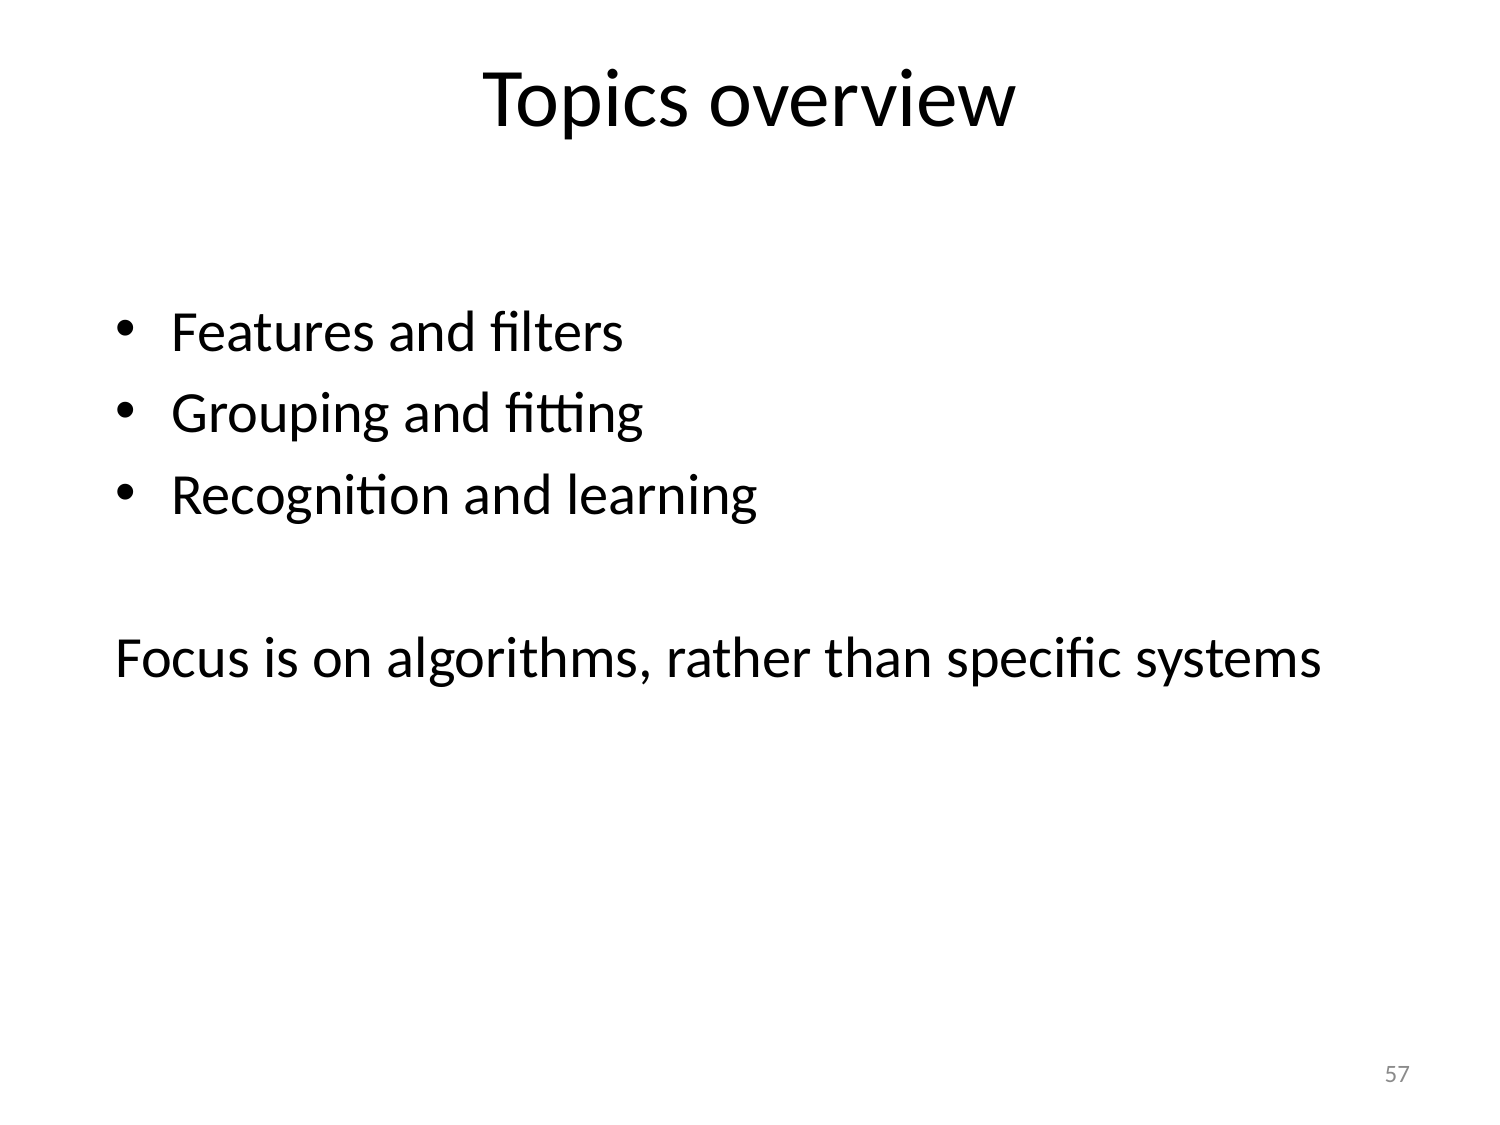

# Topics overview
Features and filters
Grouping and fitting
Recognition and learning

Focus is on algorithms, rather than specific systems

57